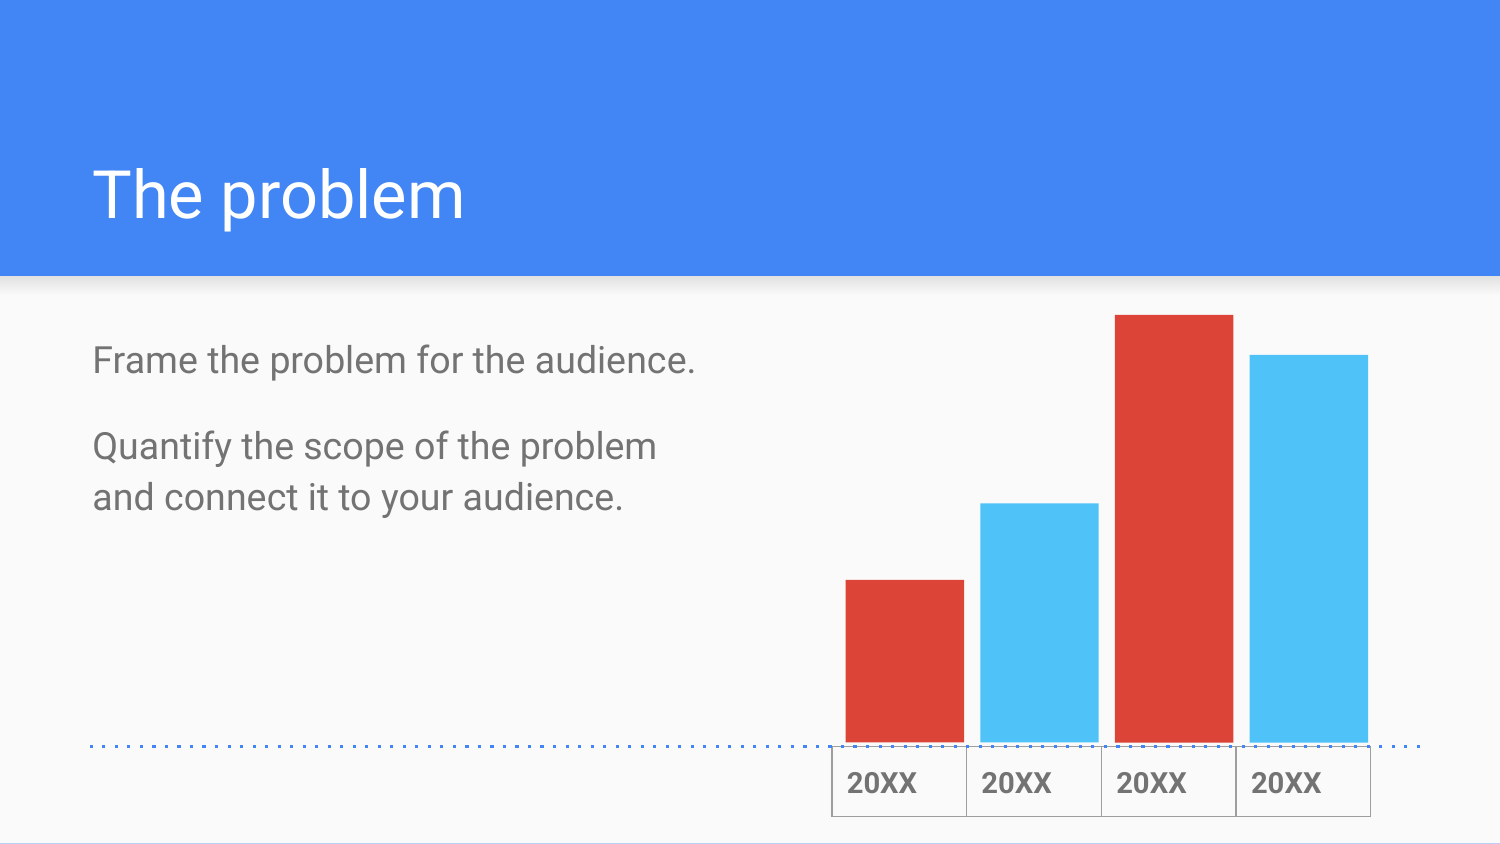

# The problem

Frame the problem for the audience.
Quantify the scope of the problem and connect it to your audience.

| 20XX | 20XX | 20XX | 20XX |
| --- | --- | --- | --- |